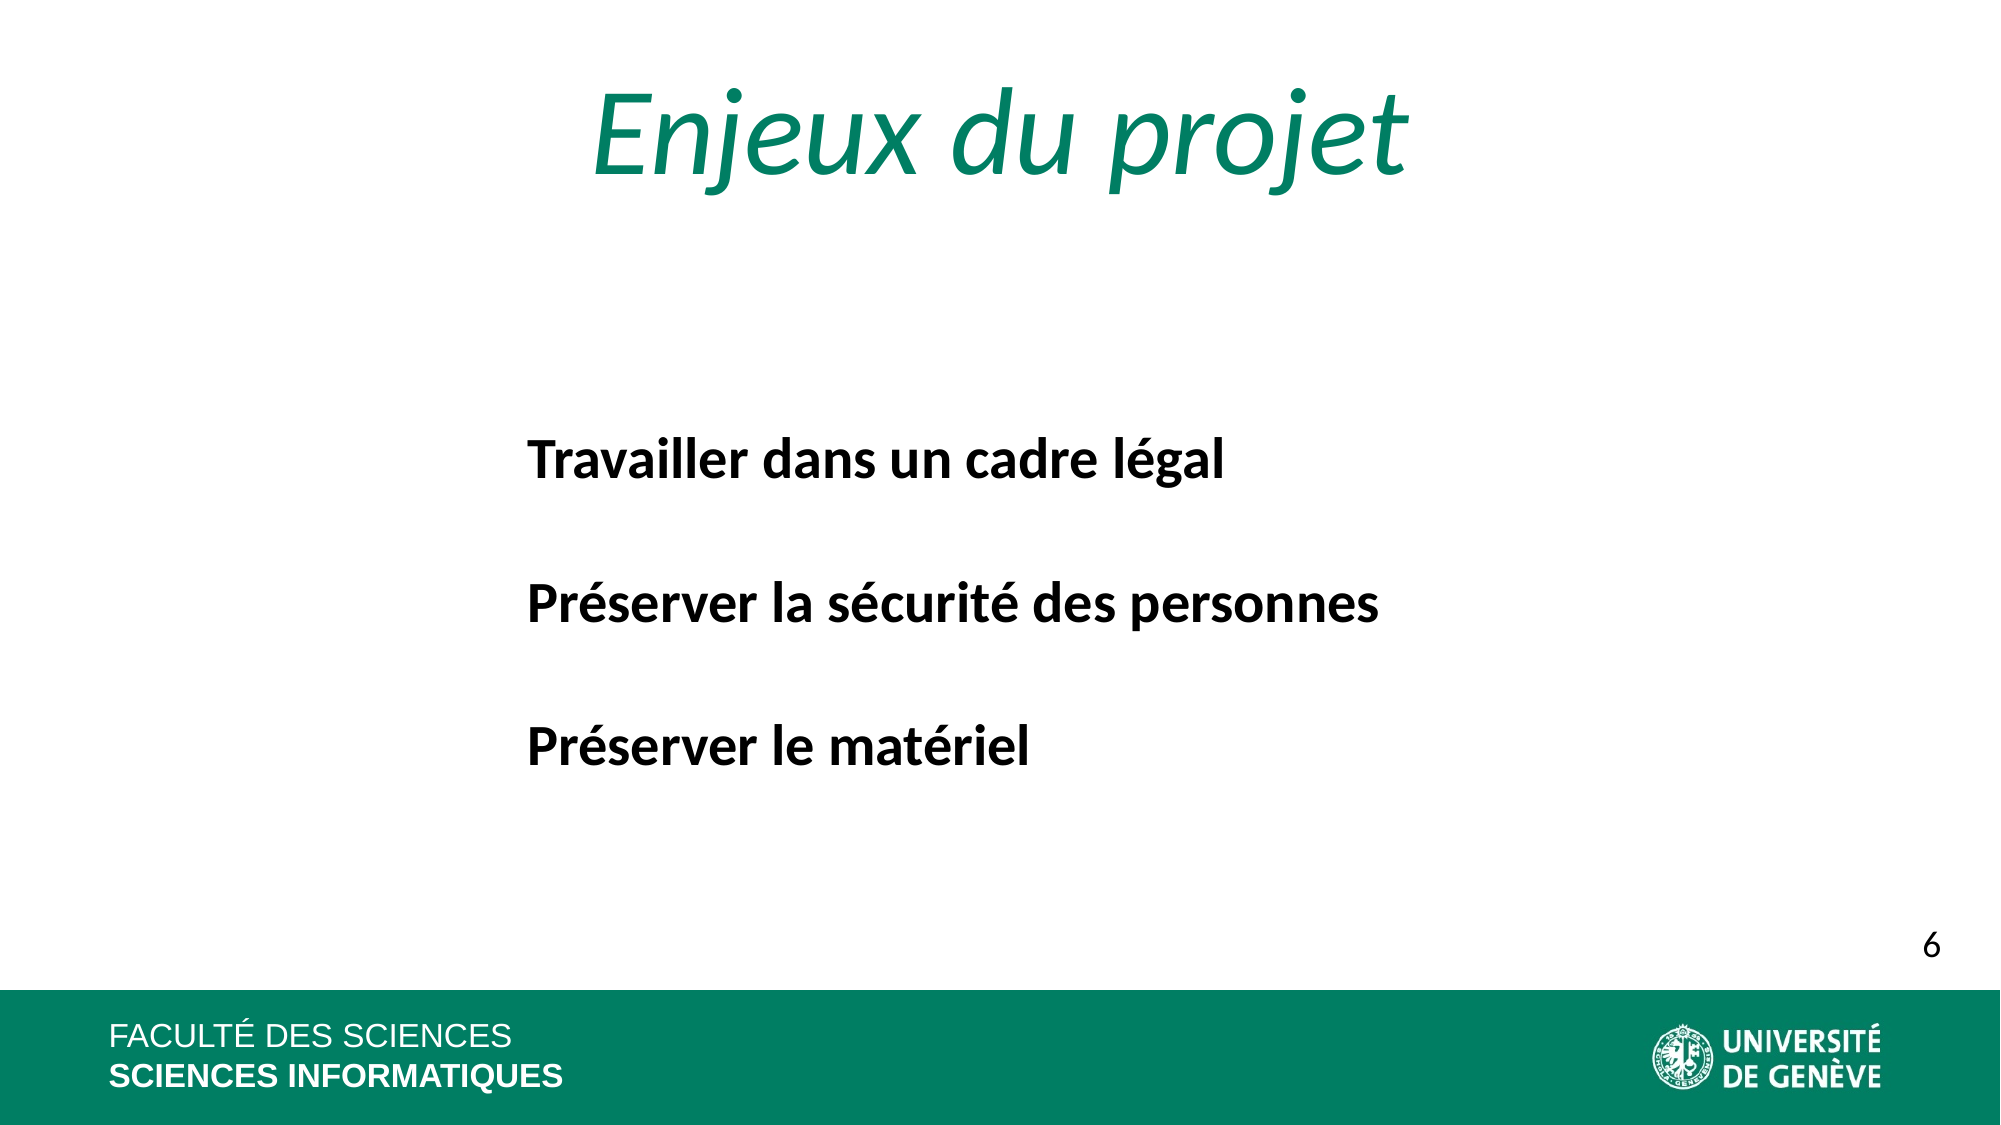

Enjeux du projet
Travailler dans un cadre légal

Préserver la sécurité des personnes

Préserver le matériel
6
FACULTÉ DES SCIENCES
SCIENCES INFORMATIQUES